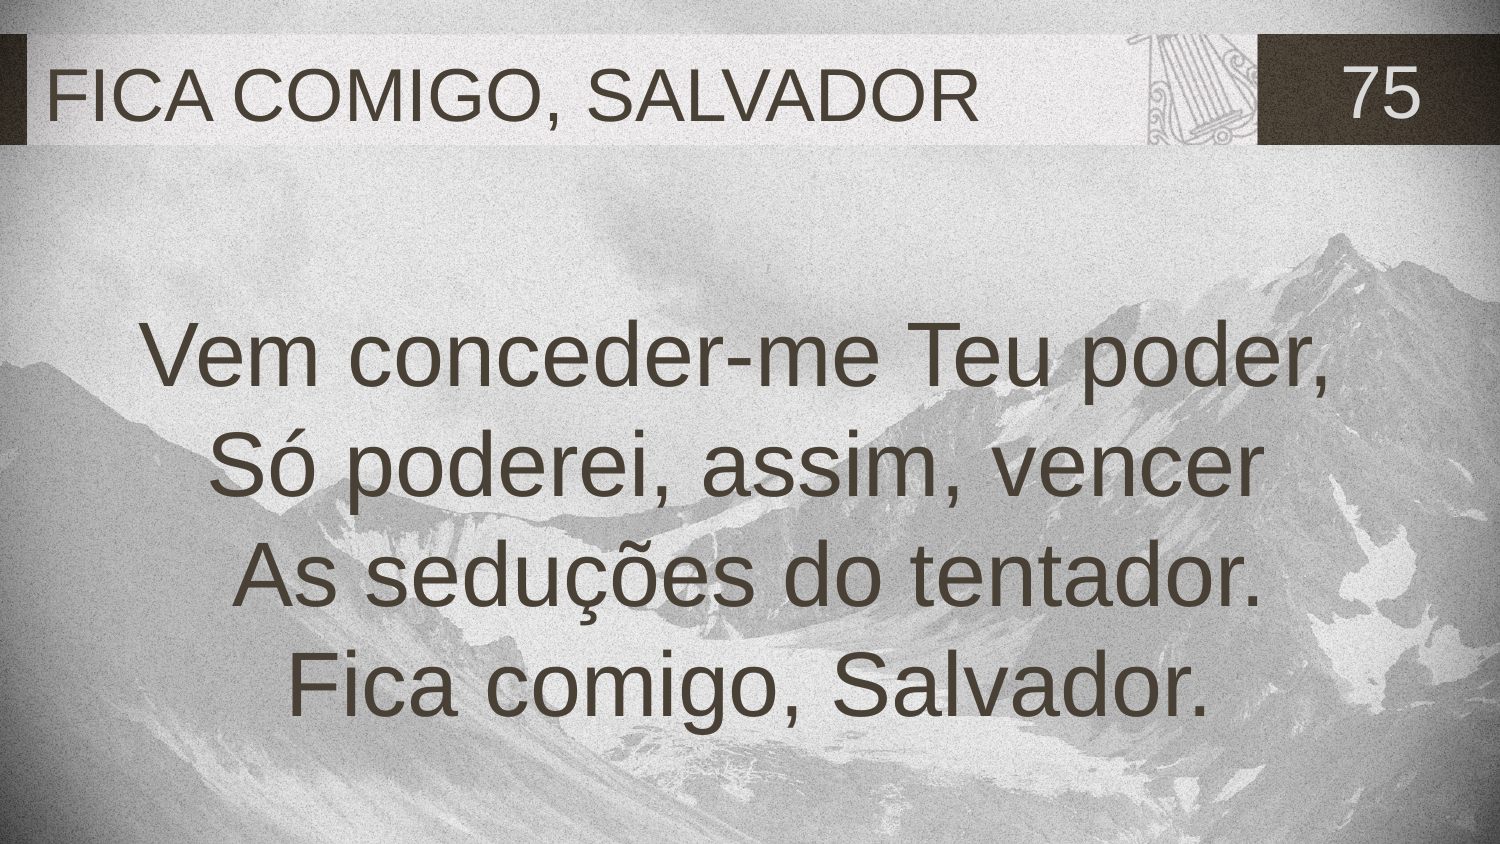

# FICA COMIGO, SALVADOR
75
Vem conceder-me Teu poder,
Só poderei, assim, vencer
As seduções do tentador.
Fica comigo, Salvador.